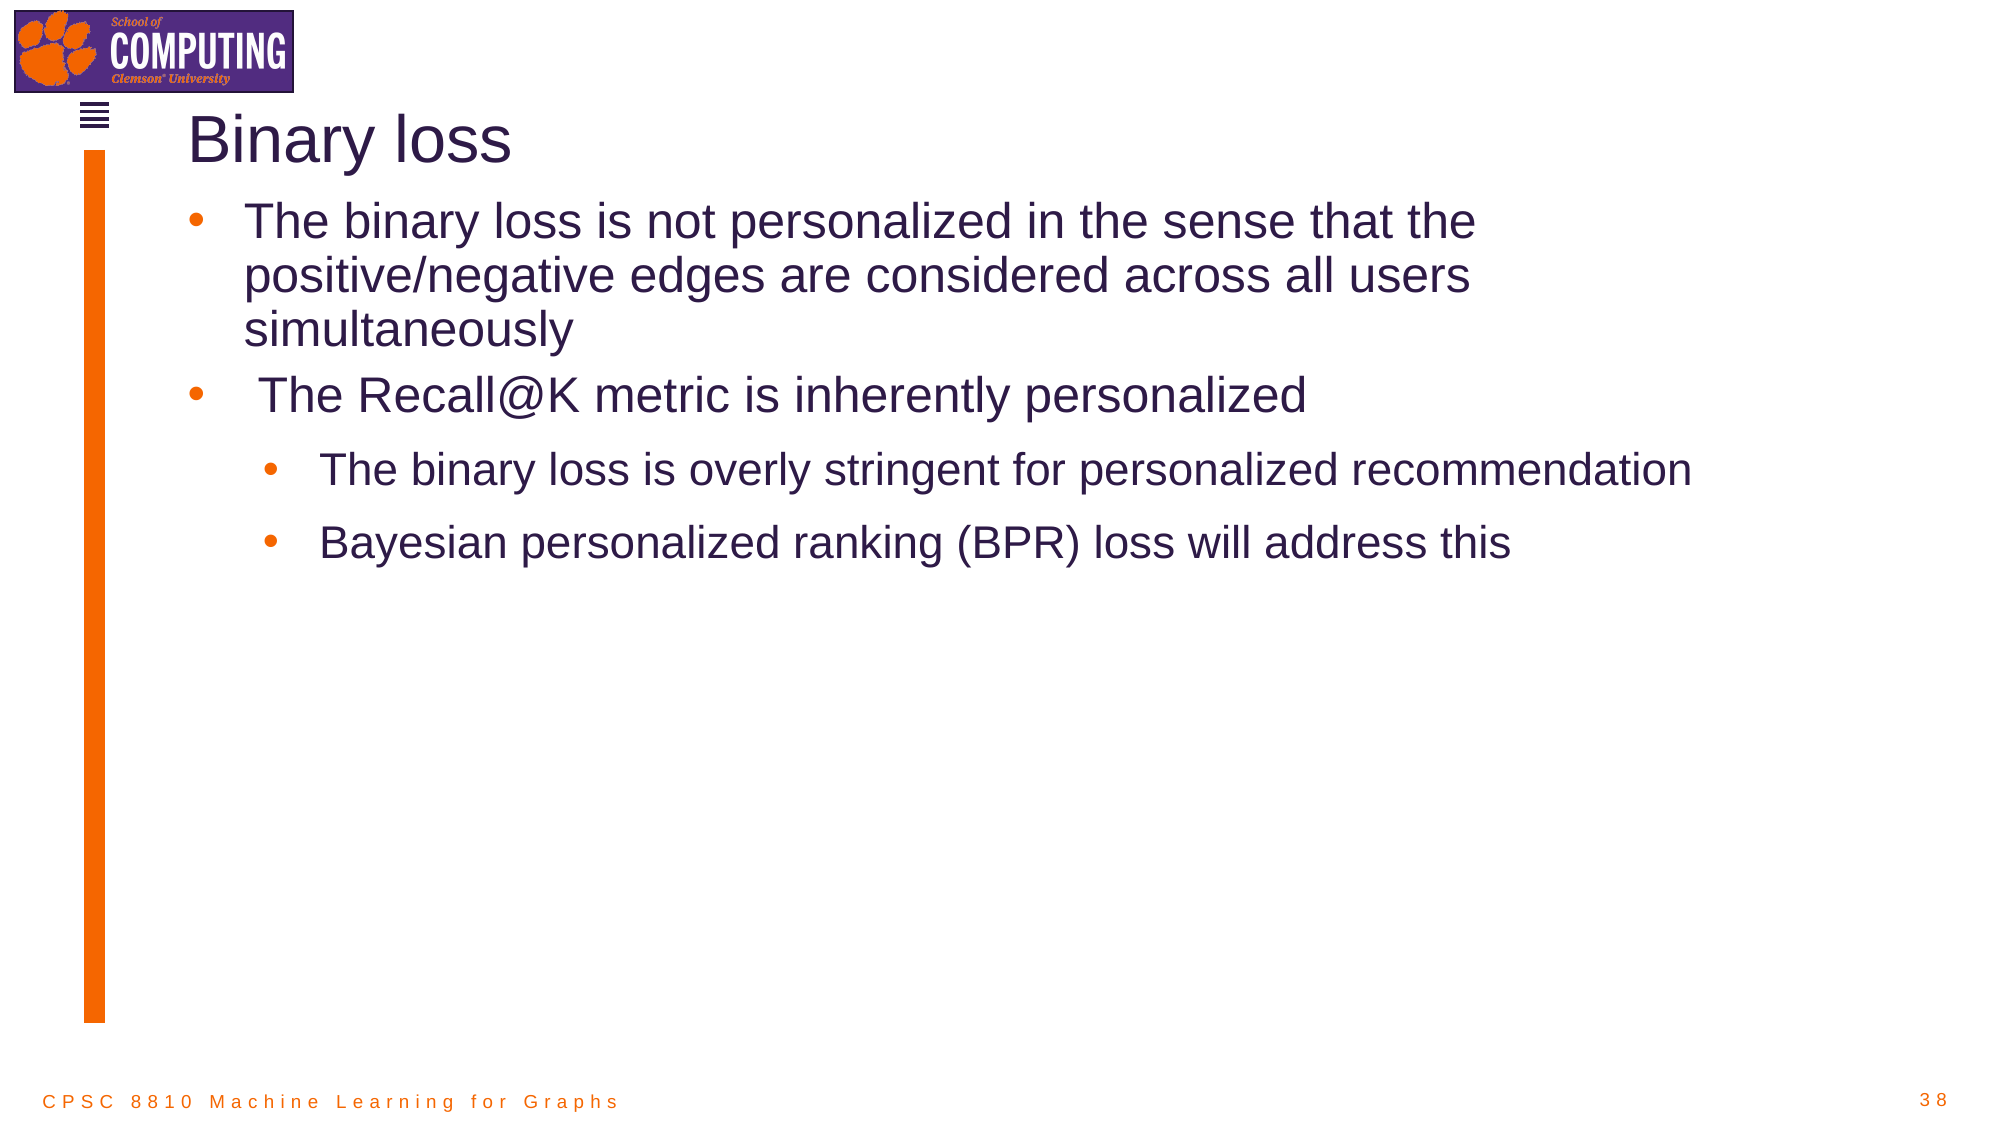

# Binary loss
The binary loss is not personalized in the sense that the positive/negative edges are considered across all users simultaneously
 The Recall@K metric is inherently personalized
The binary loss is overly stringent for personalized recommendation
Bayesian personalized ranking (BPR) loss will address this